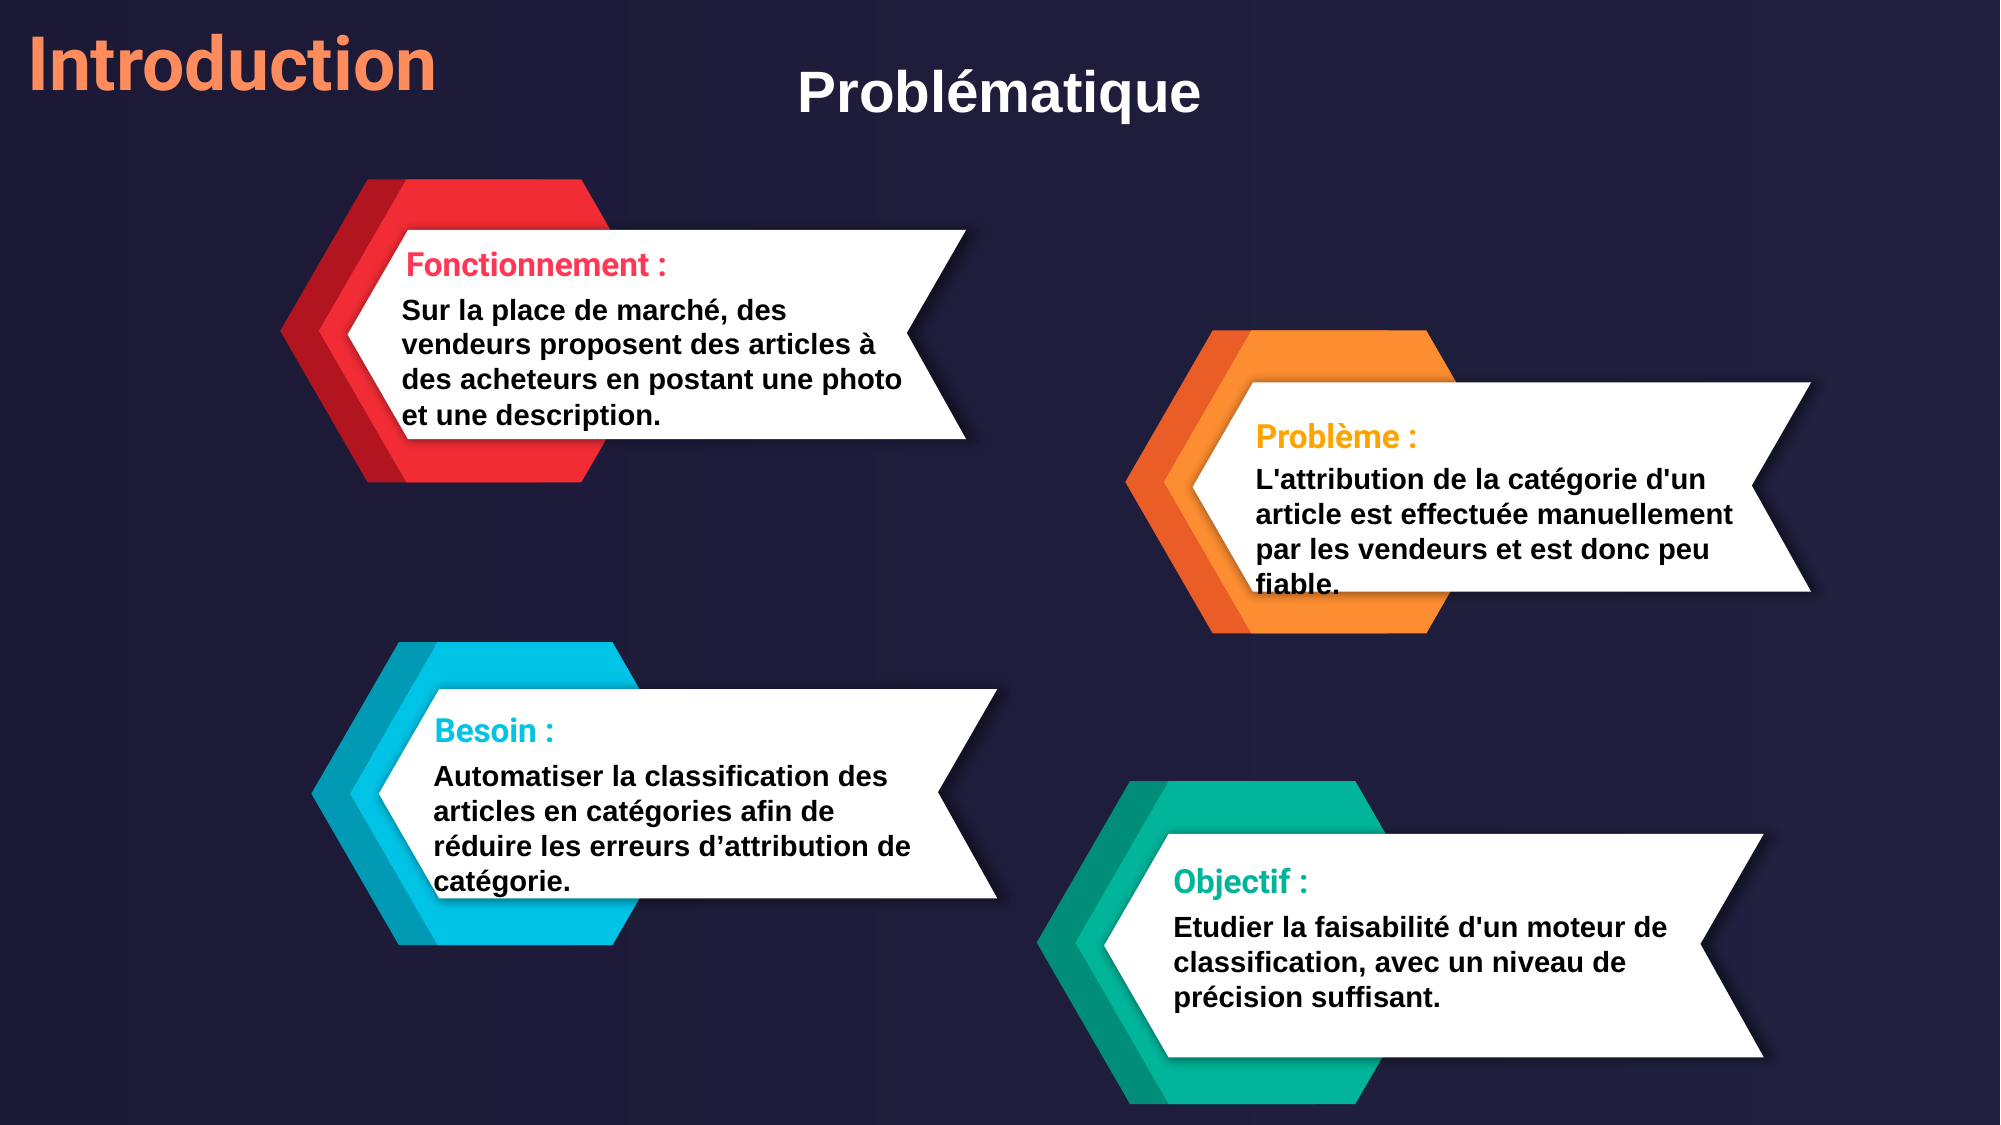

Introduction
Problématique

Fonctionnement :
Sur la place de marché, des vendeurs proposent des articles à des acheteurs en postant une photo et une description.

Problème :
L'attribution de la catégorie d'un article est effectuée manuellement par les vendeurs et est donc peu fiable.

Besoin :
Automatiser la classification des articles en catégories afin de réduire les erreurs d’attribution de catégorie.

Objectif :
Etudier la faisabilité d'un moteur de classification, avec un niveau de précision suffisant.